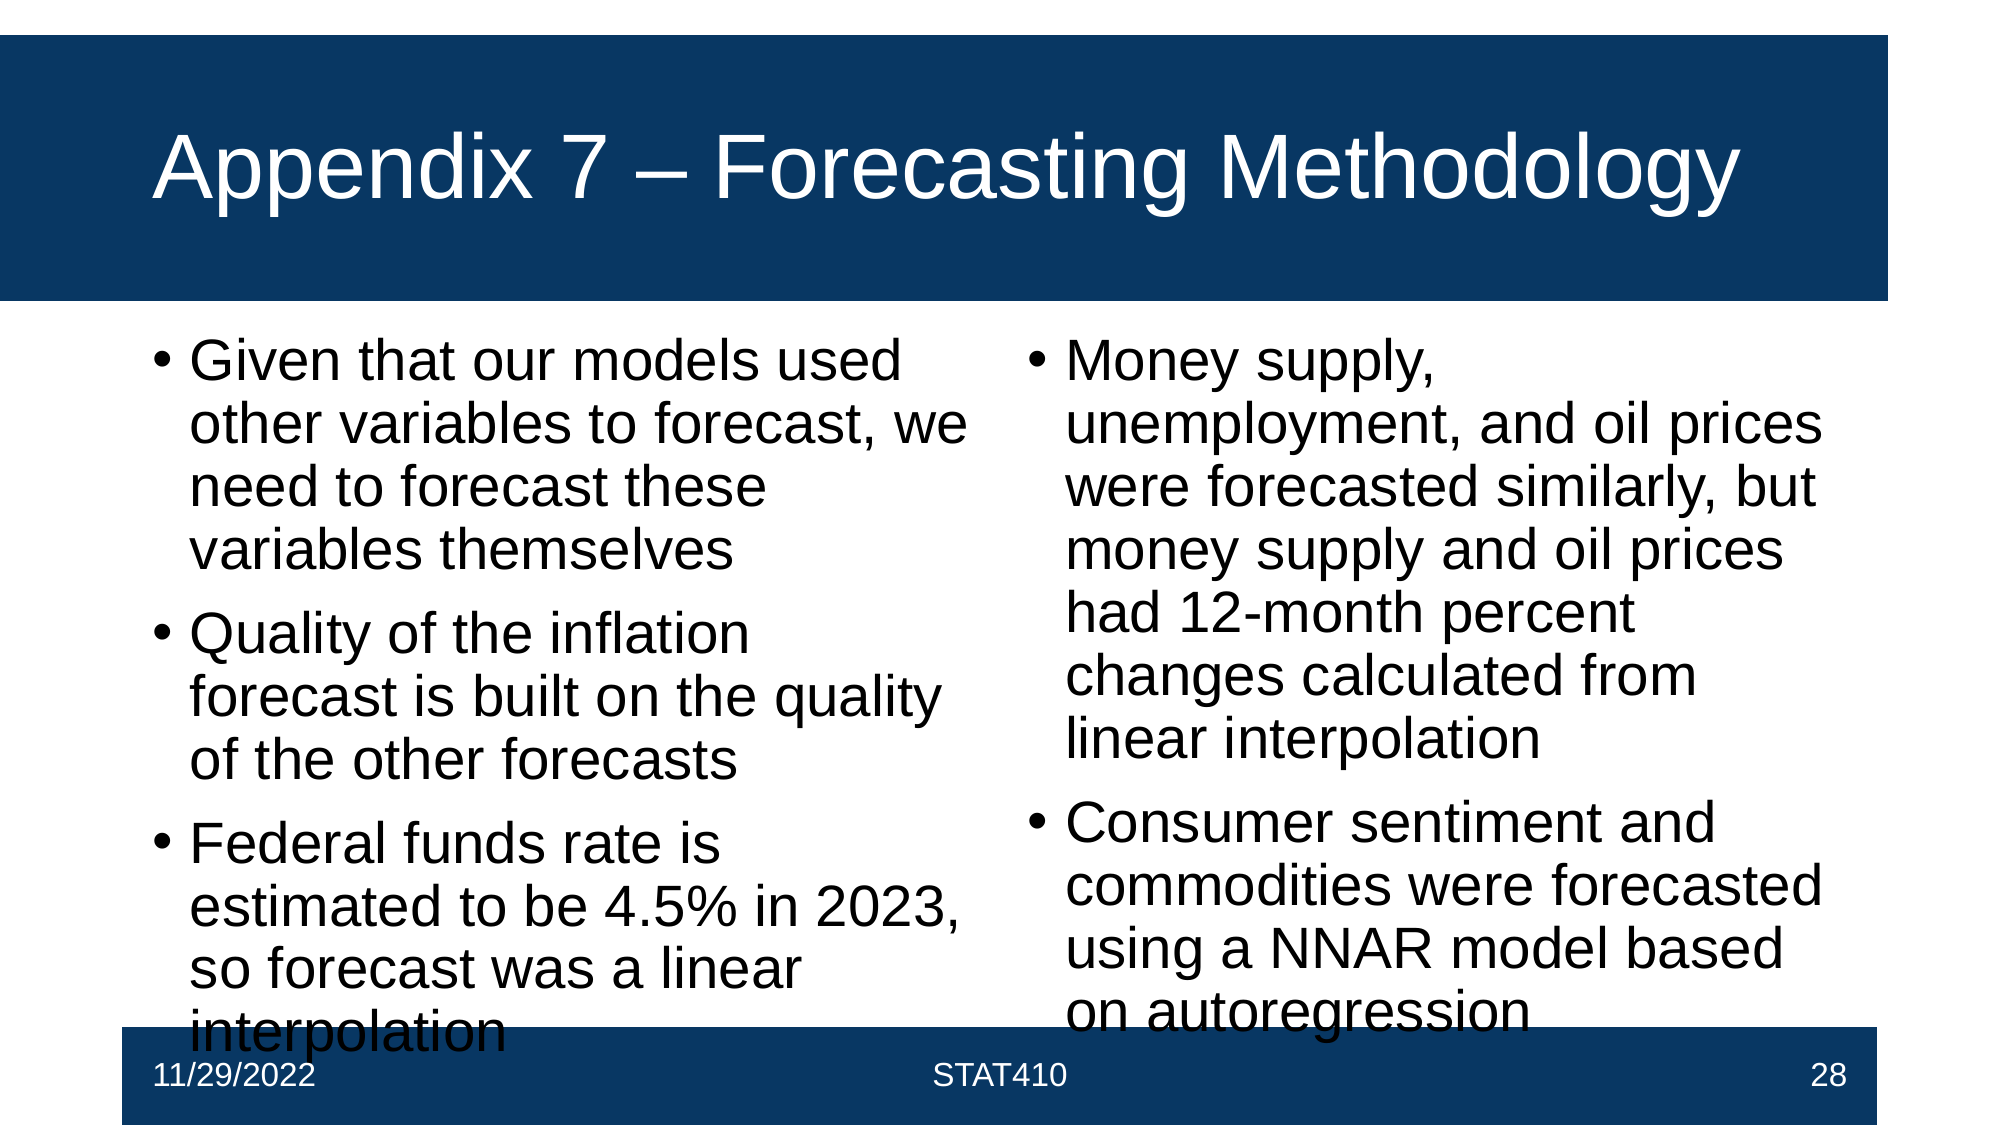

# Appendix 7 – Forecasting Methodology
Given that our models used other variables to forecast, we need to forecast these variables themselves
Quality of the inflation forecast is built on the quality of the other forecasts
Federal funds rate is estimated to be 4.5% in 2023, so forecast was a linear interpolation
Money supply, unemployment, and oil prices were forecasted similarly, but money supply and oil prices had 12-month percent changes calculated from linear interpolation
Consumer sentiment and commodities were forecasted using a NNAR model based on autoregression
11/29/2022
STAT410
28